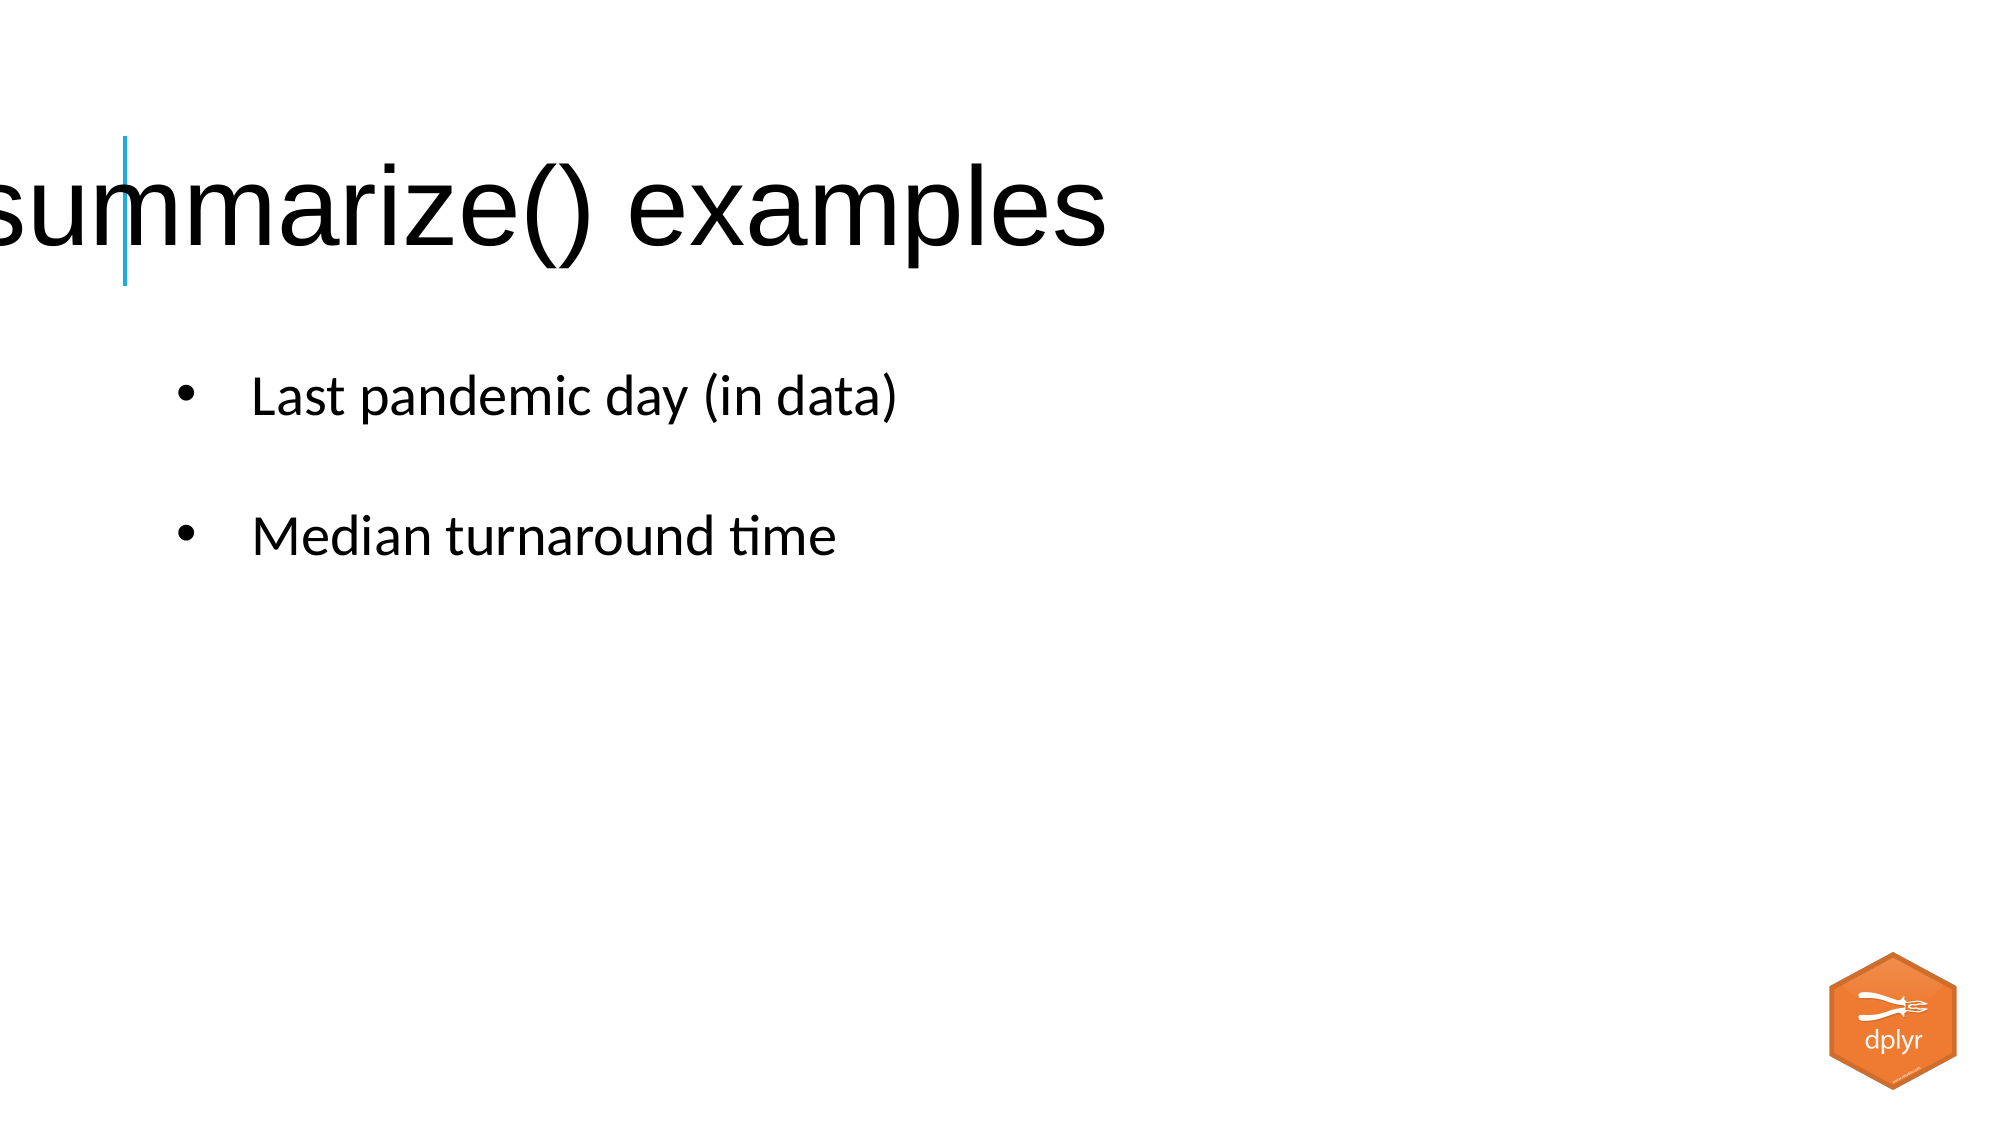

summarize() examples

Last pandemic day (in data)
Median turnaround time